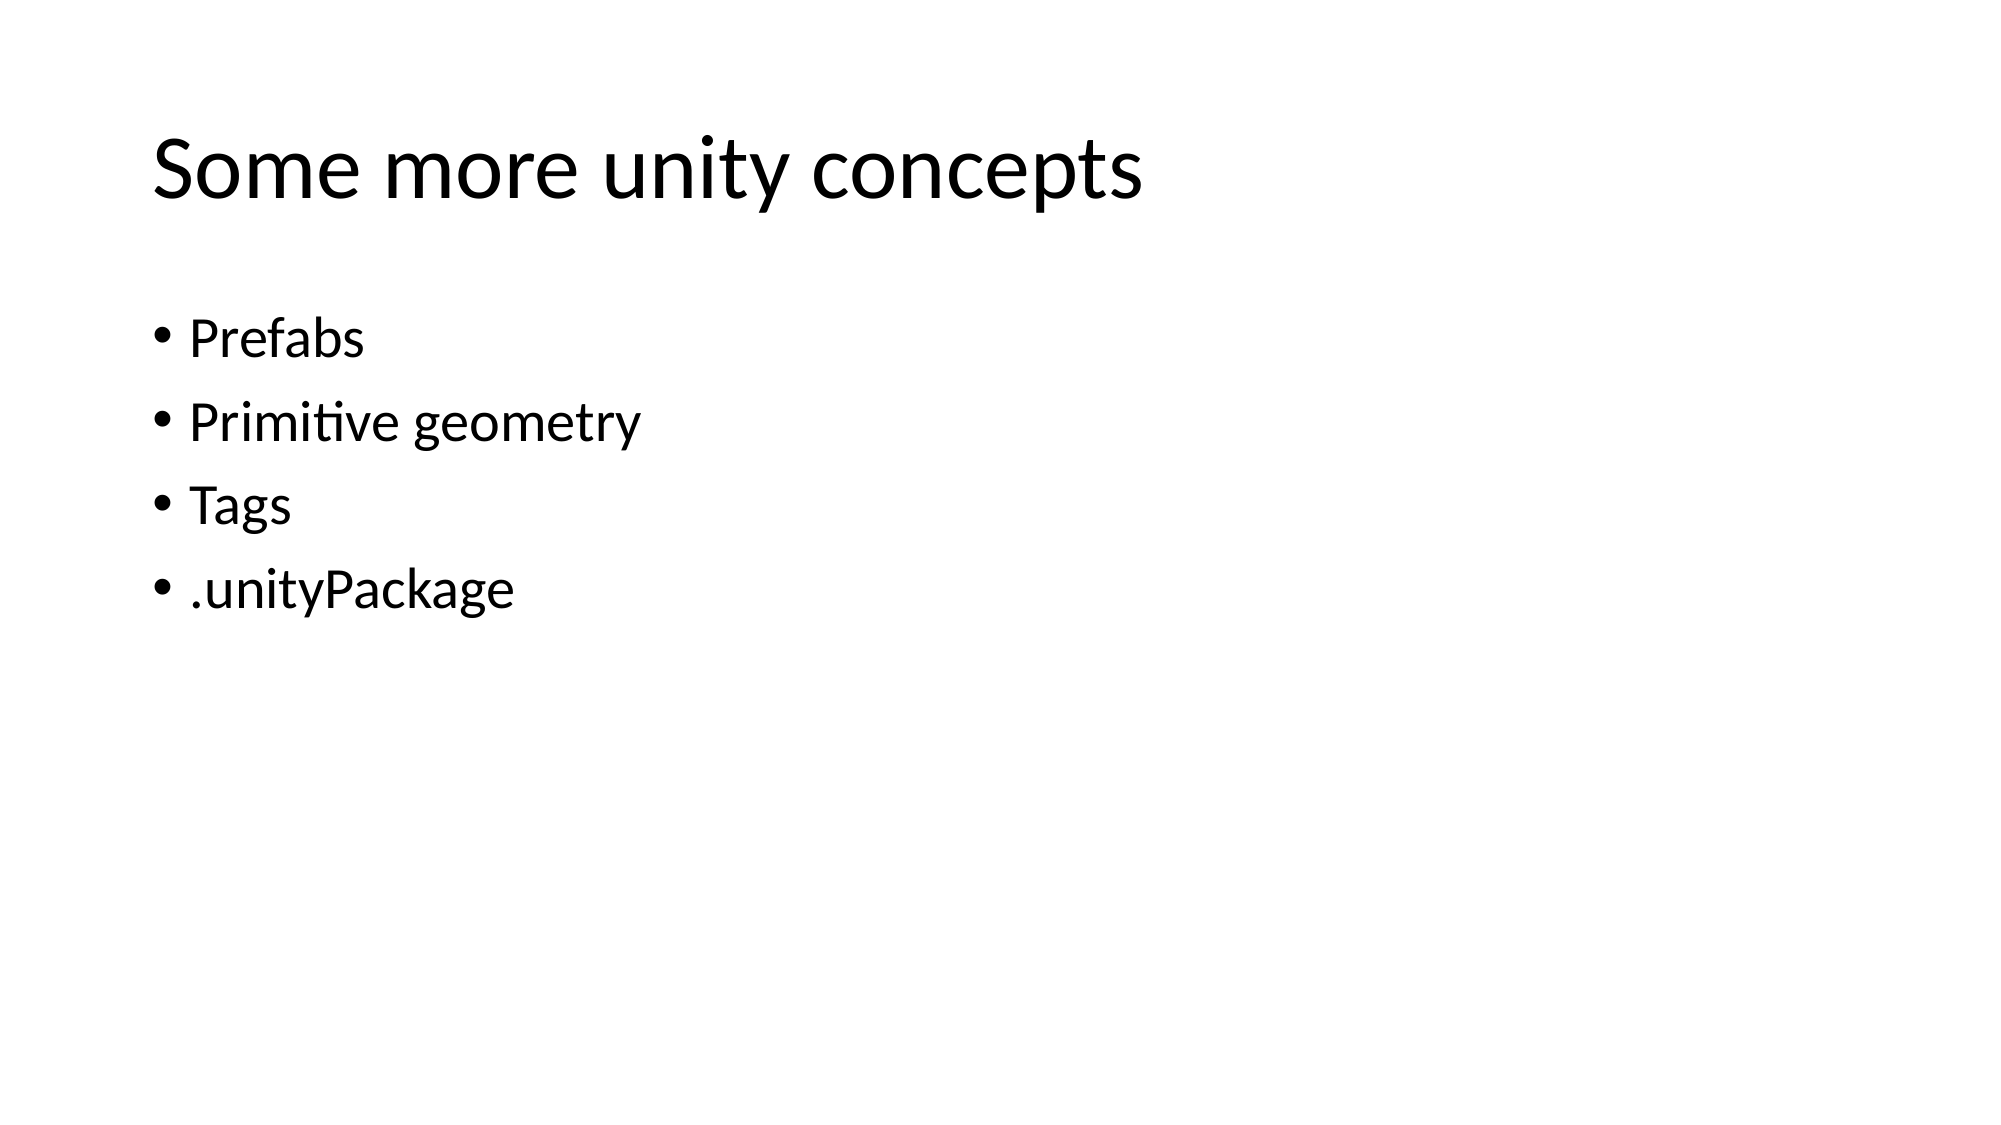

# Some more unity concepts
Prefabs
Primitive geometry
Tags
.unityPackage